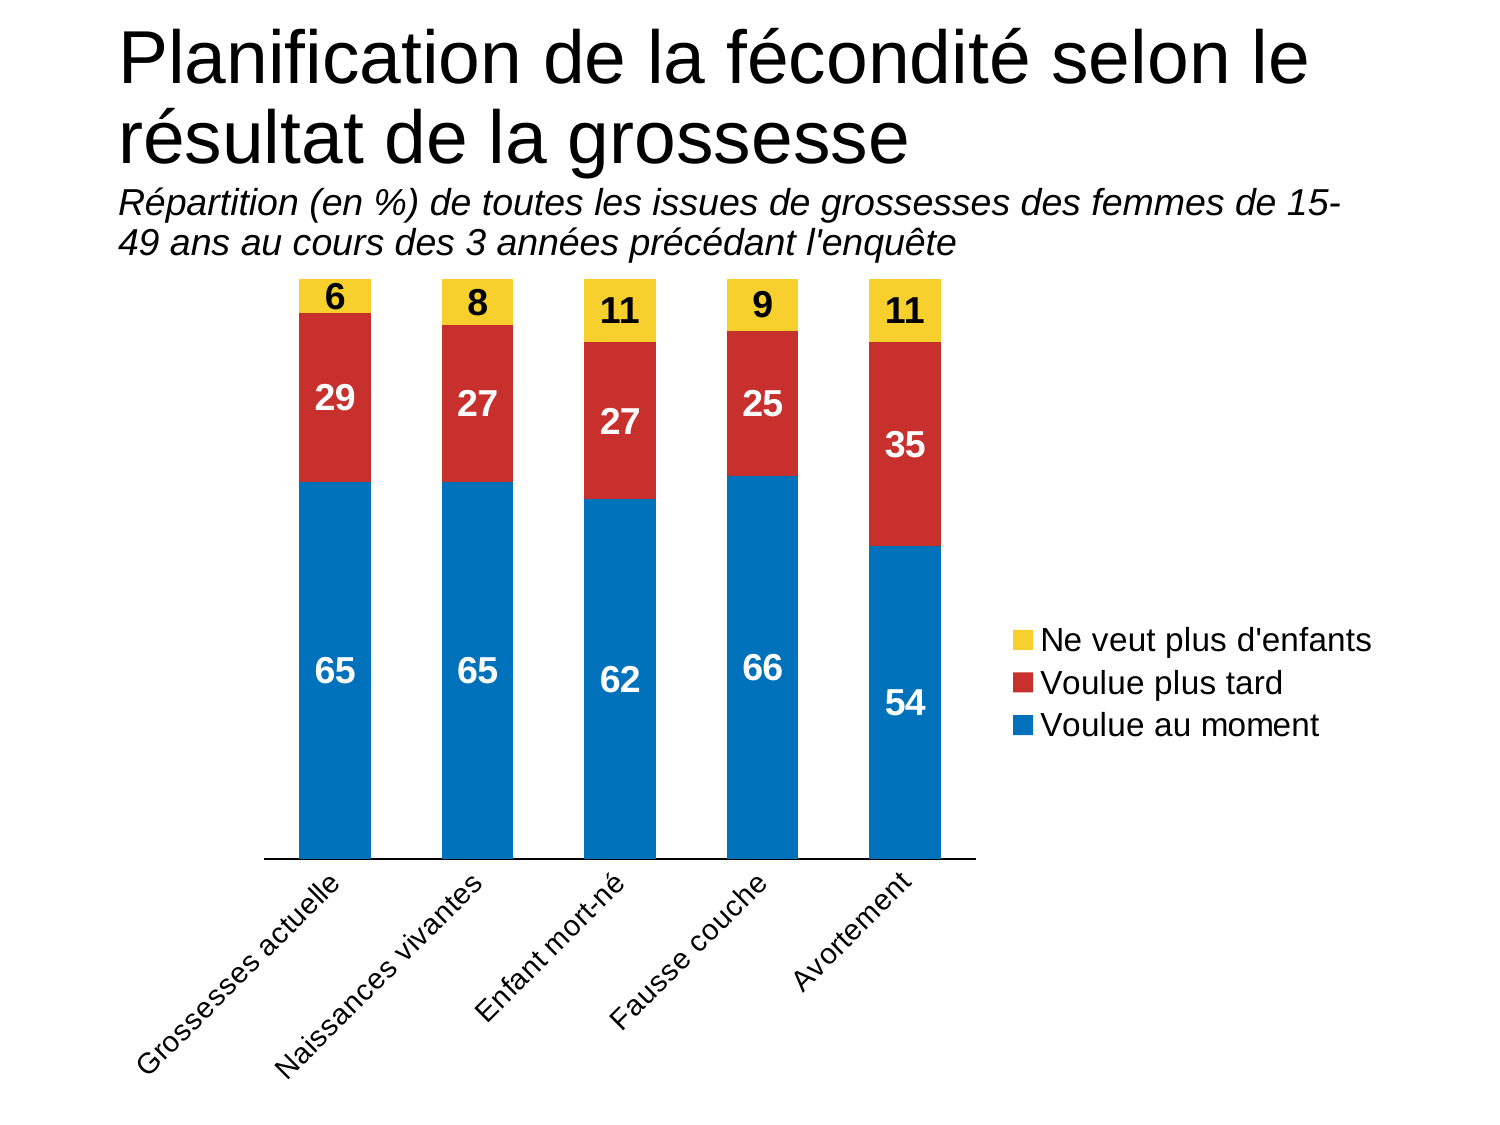

# Planification de la fécondité selon le résultat de la grossesse
Répartition (en %) de toutes les issues de grossesses des femmes de 15-49 ans au cours des 3 années précédant l'enquête

### Chart

| Category | Voulue au moment | Voulue plus tard | Ne veut plus d'enfants |
|---|---|---|---|
| Grossesses actuelle | 65.0 | 29.0 | 6.0 |
| Naissances vivantes | 65.0 | 27.0 | 8.0 |
| Enfant mort-né | 62.0 | 27.0 | 11.0 |
| Fausse couche | 66.0 | 25.0 | 9.0 |
| Avortement | 54.0 | 35.0 | 11.0 |